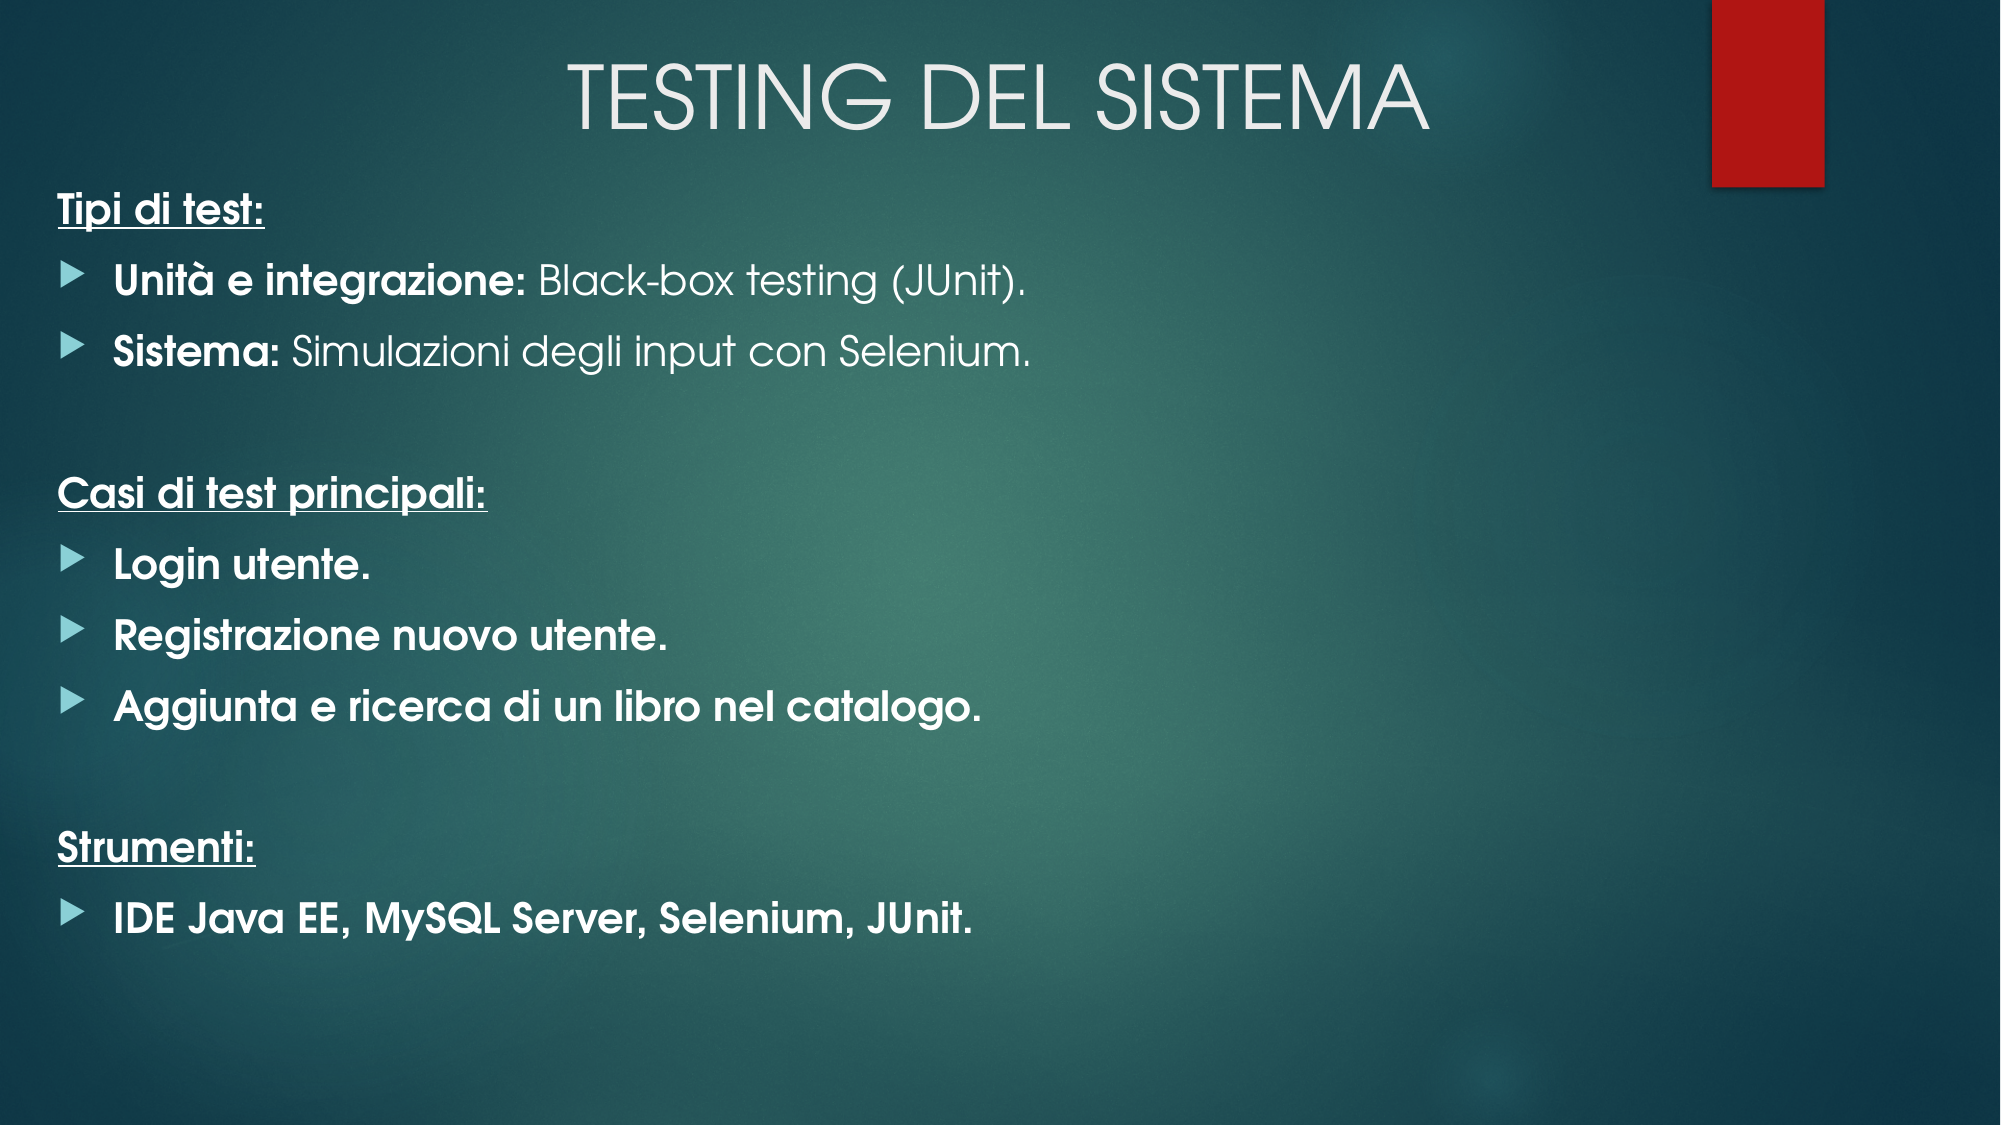

# TESTING DEL SISTEMA
Tipi di test:
Unità e integrazione: Black-box testing (JUnit).
Sistema: Simulazioni degli input con Selenium.

Casi di test principali:
Login utente.
Registrazione nuovo utente.
Aggiunta e ricerca di un libro nel catalogo.

Strumenti:
IDE Java EE, MySQL Server, Selenium, JUnit.